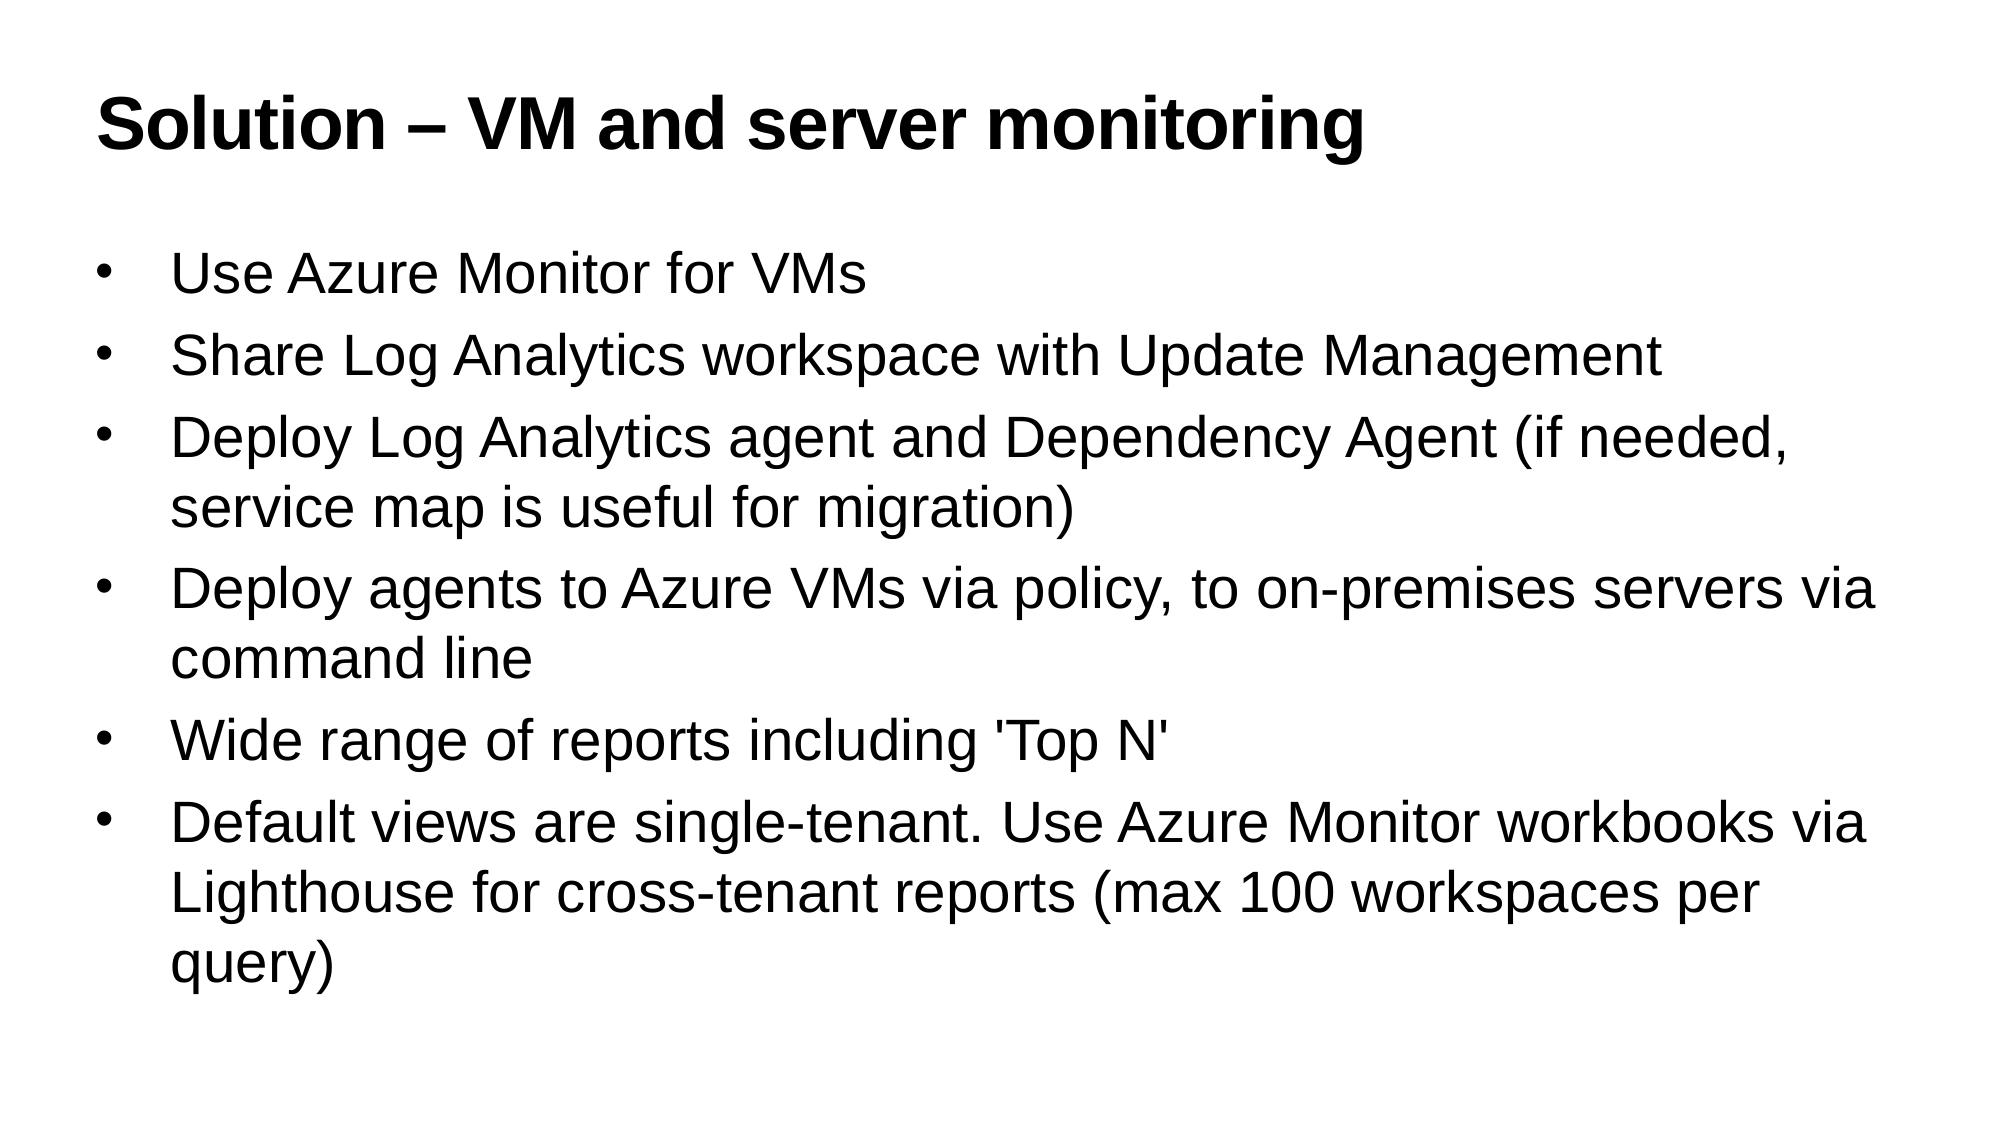

# Solution – VM and server monitoring
Use Azure Monitor for VMs
Share Log Analytics workspace with Update Management
Deploy Log Analytics agent and Dependency Agent (if needed, service map is useful for migration)
Deploy agents to Azure VMs via policy, to on-premises servers via command line
Wide range of reports including 'Top N'
Default views are single-tenant. Use Azure Monitor workbooks via Lighthouse for cross-tenant reports (max 100 workspaces per query)